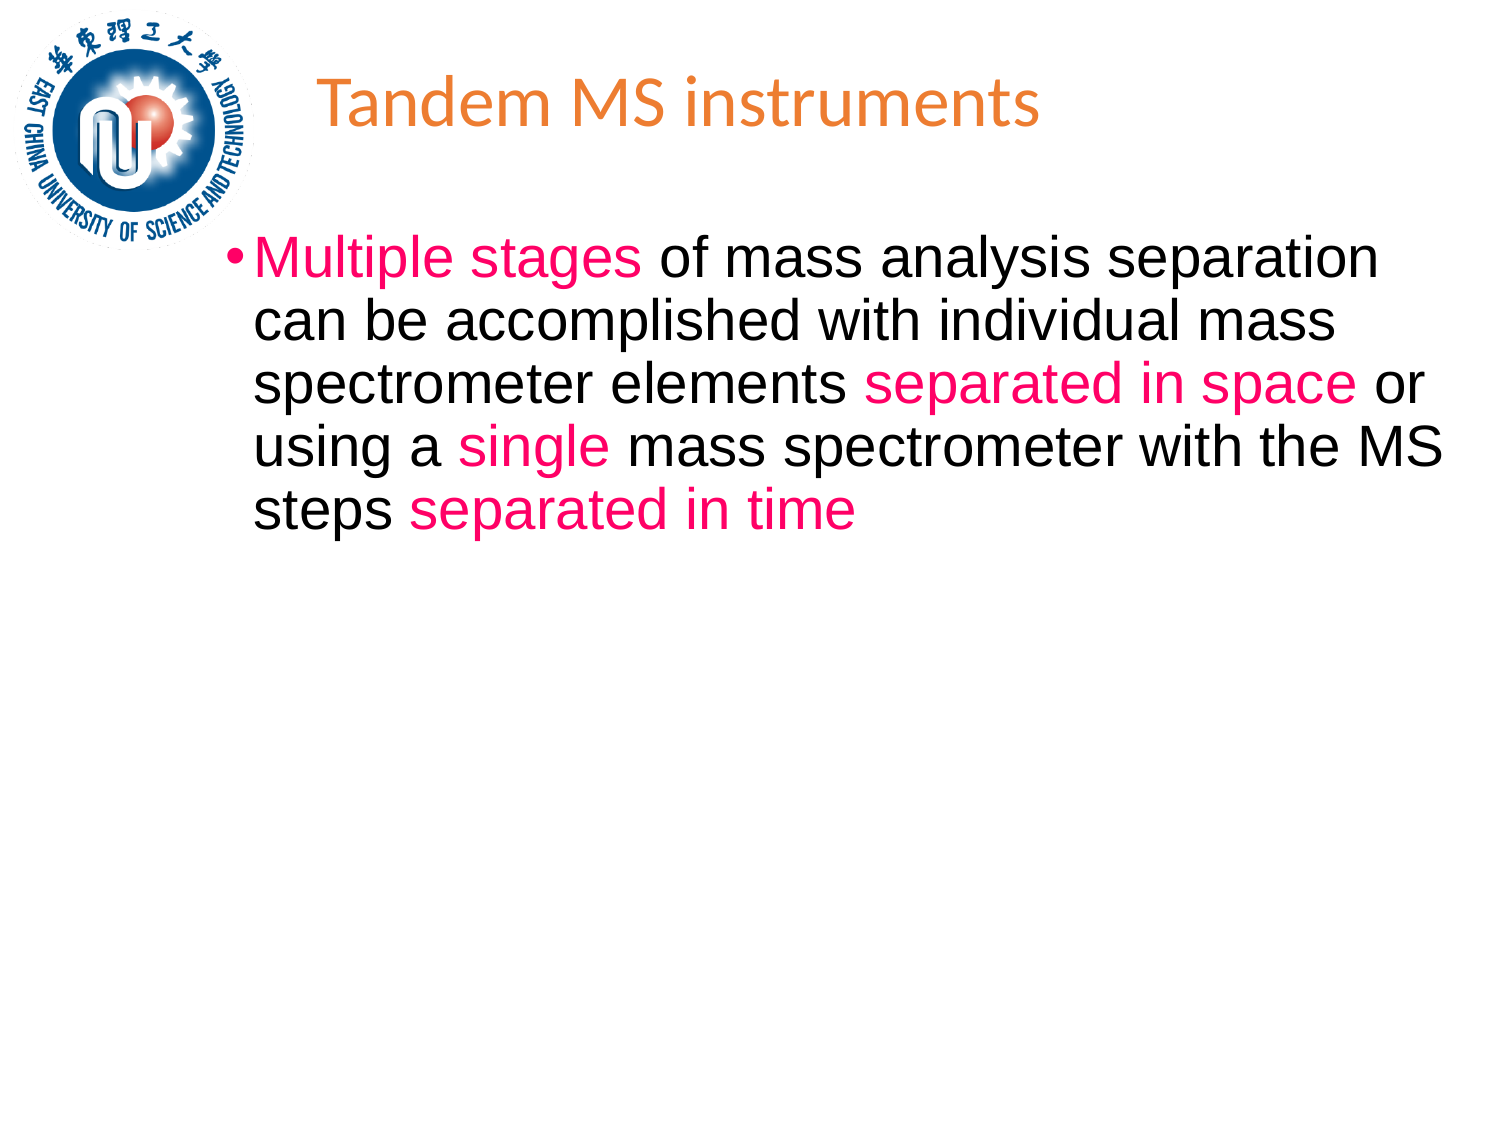

# Tandem MS instruments
Multiple stages of mass analysis separation can be accomplished with individual mass spectrometer elements separated in space or using a single mass spectrometer with the MS steps separated in time